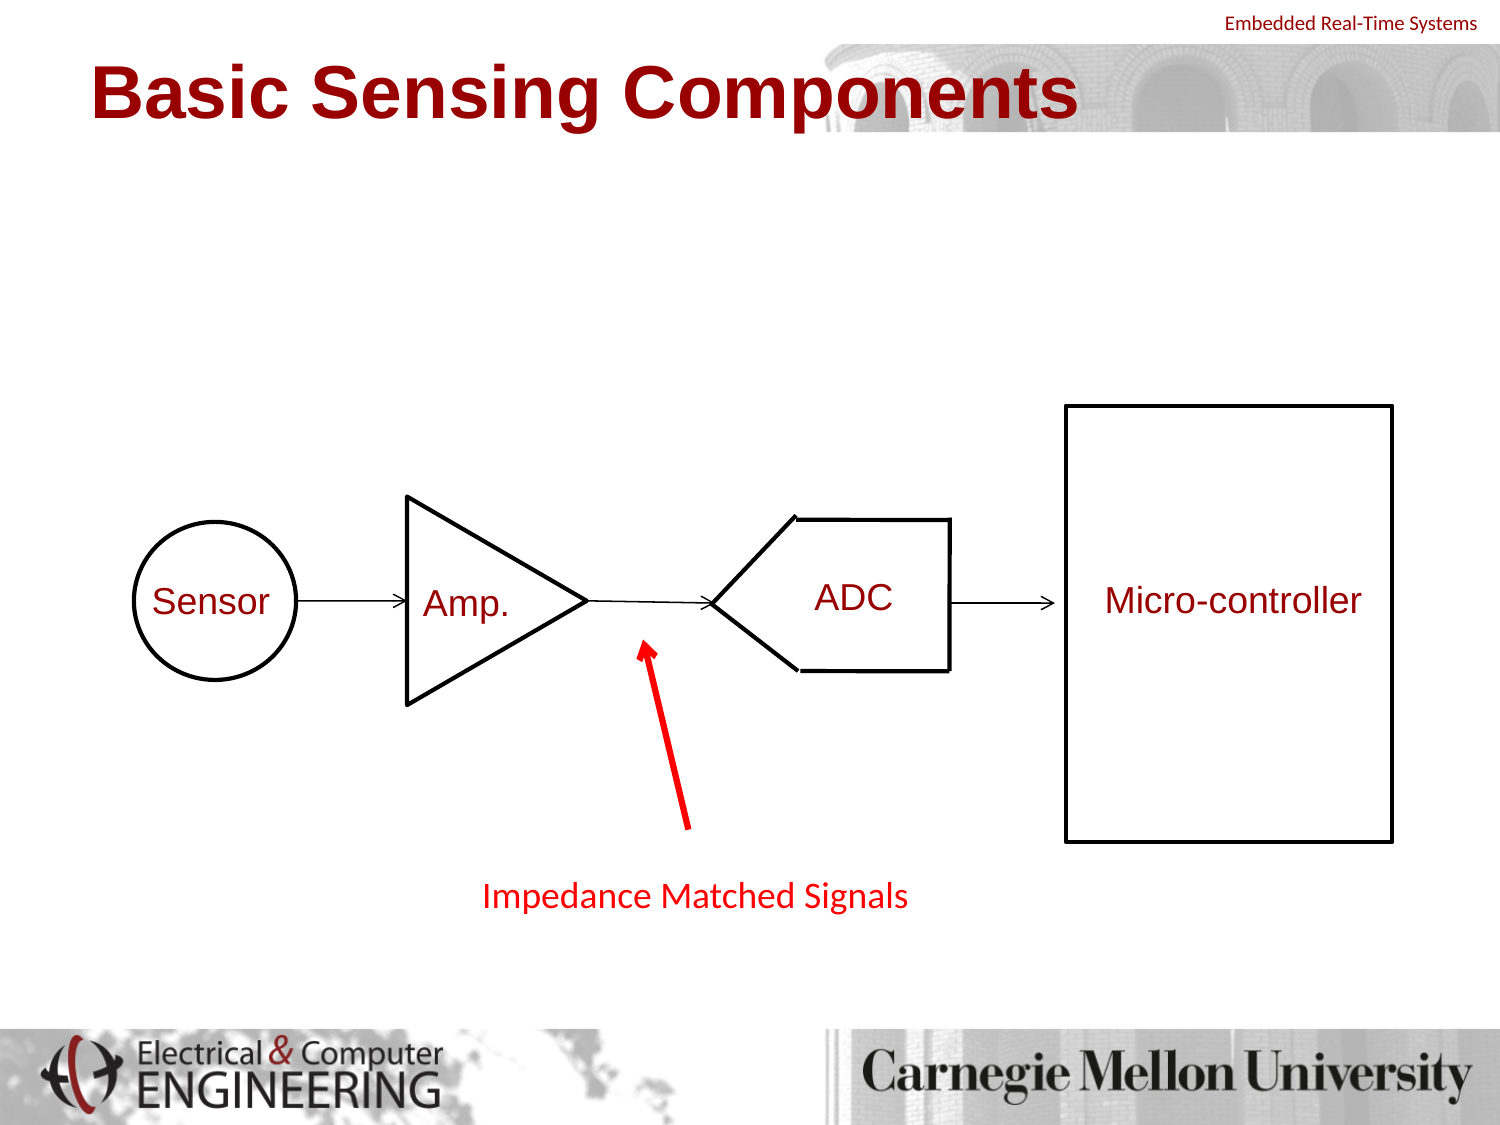

# Basic Sensing Components

ADC
Micro-controller
Sensor
Amp.
Impedance Matched Signals